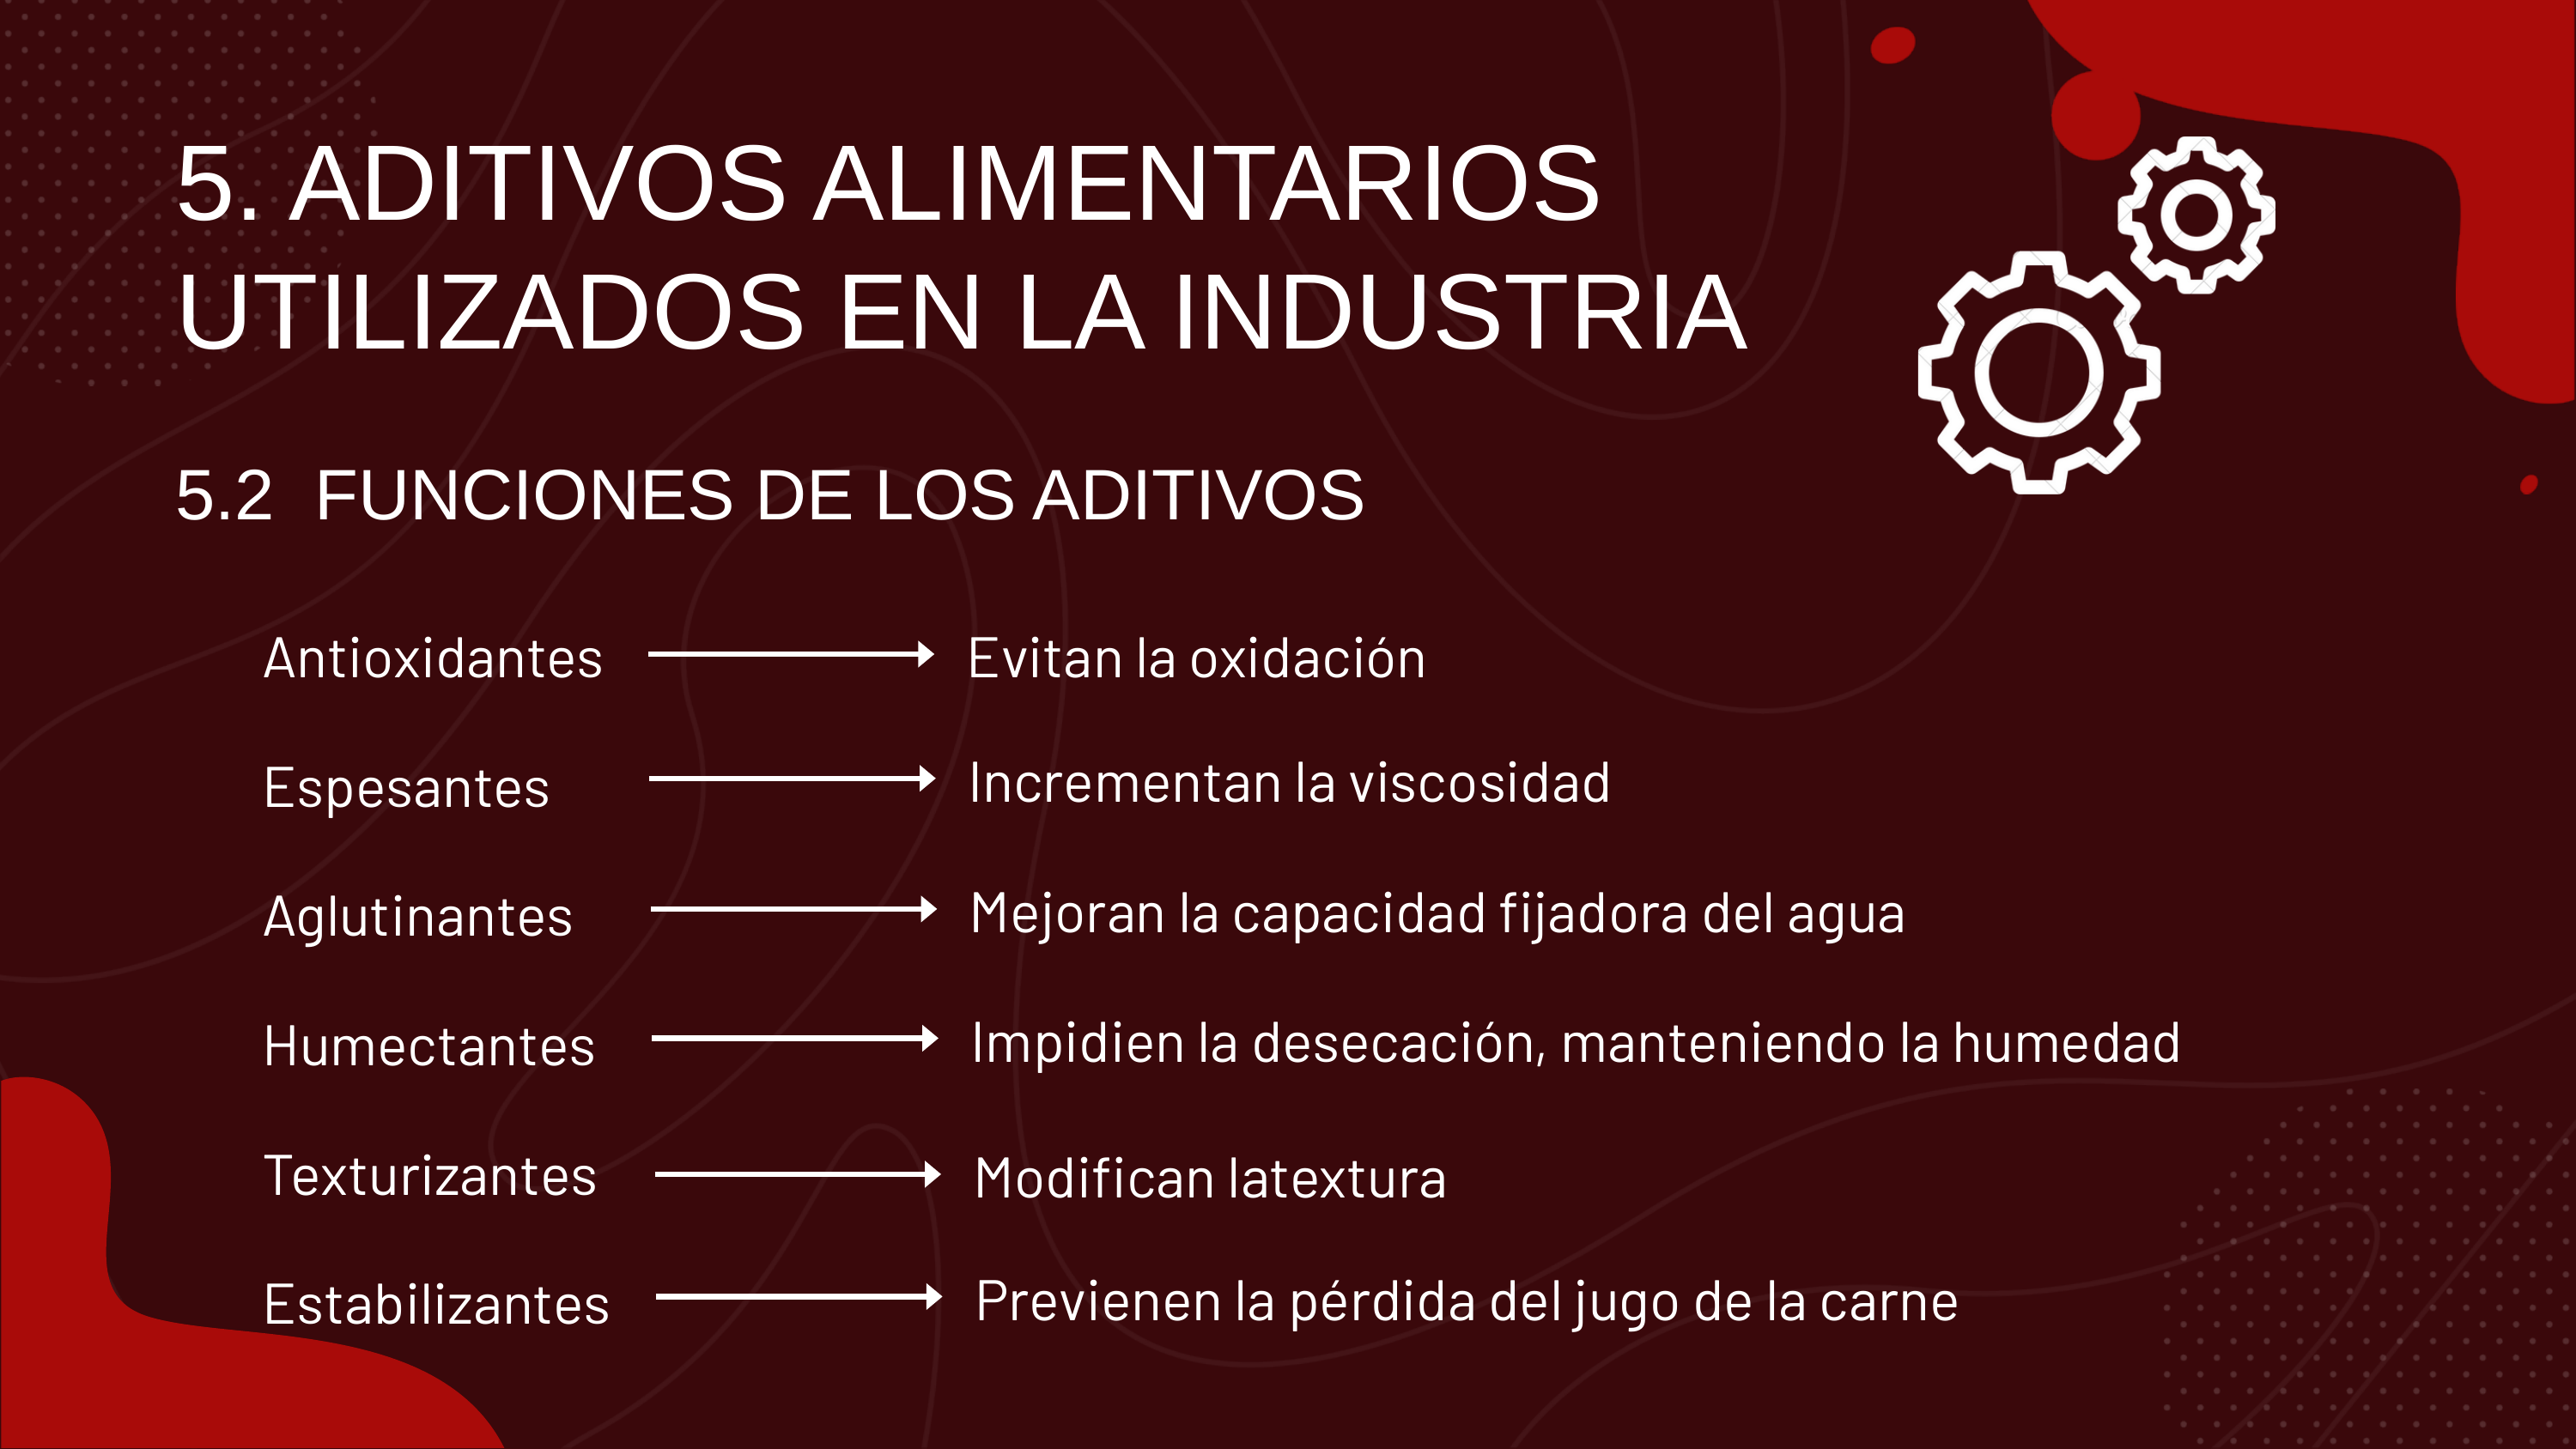

5. ADITIVOS ALIMENTARIOS
UTILIZADOS EN LA INDUSTRIA

5.2  FUNCIONES DE LOS ADITIVOS
Antioxidantes
Evitan la oxidación

Incrementan la viscosidad
Espesantes

Mejoran la capacidad fijadora del agua
Aglutinantes

Impidien la desecación, manteniendo la humedad
Humectantes

Texturizantes
Modifican latextura

Previenen la pérdida del jugo de la carne
Estabilizantes